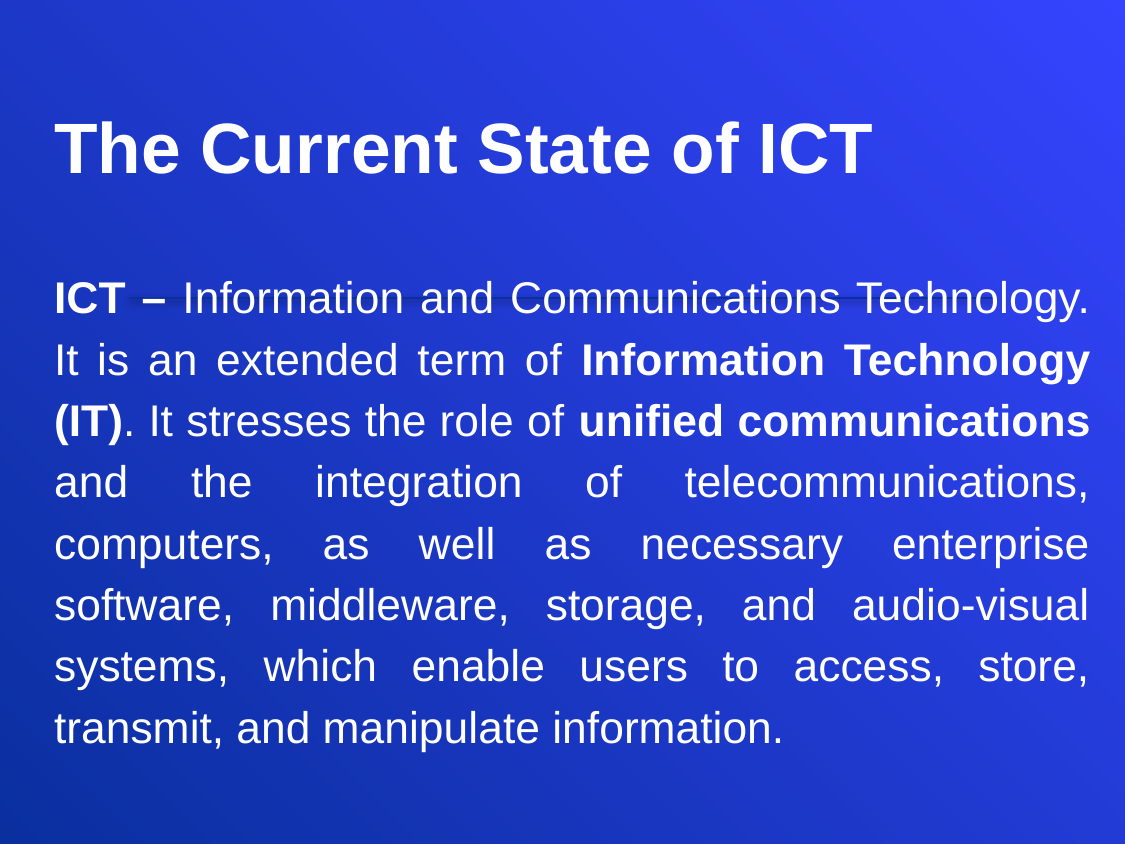

# The Current State of ICT
ICT – Information and Communications Technology. It is an extended term of Information Technology (IT). It stresses the role of unified communications and the integration of telecommunications, computers, as well as necessary enterprise software, middleware, storage, and audio-visual systems, which enable users to access, store, transmit, and manipulate information.